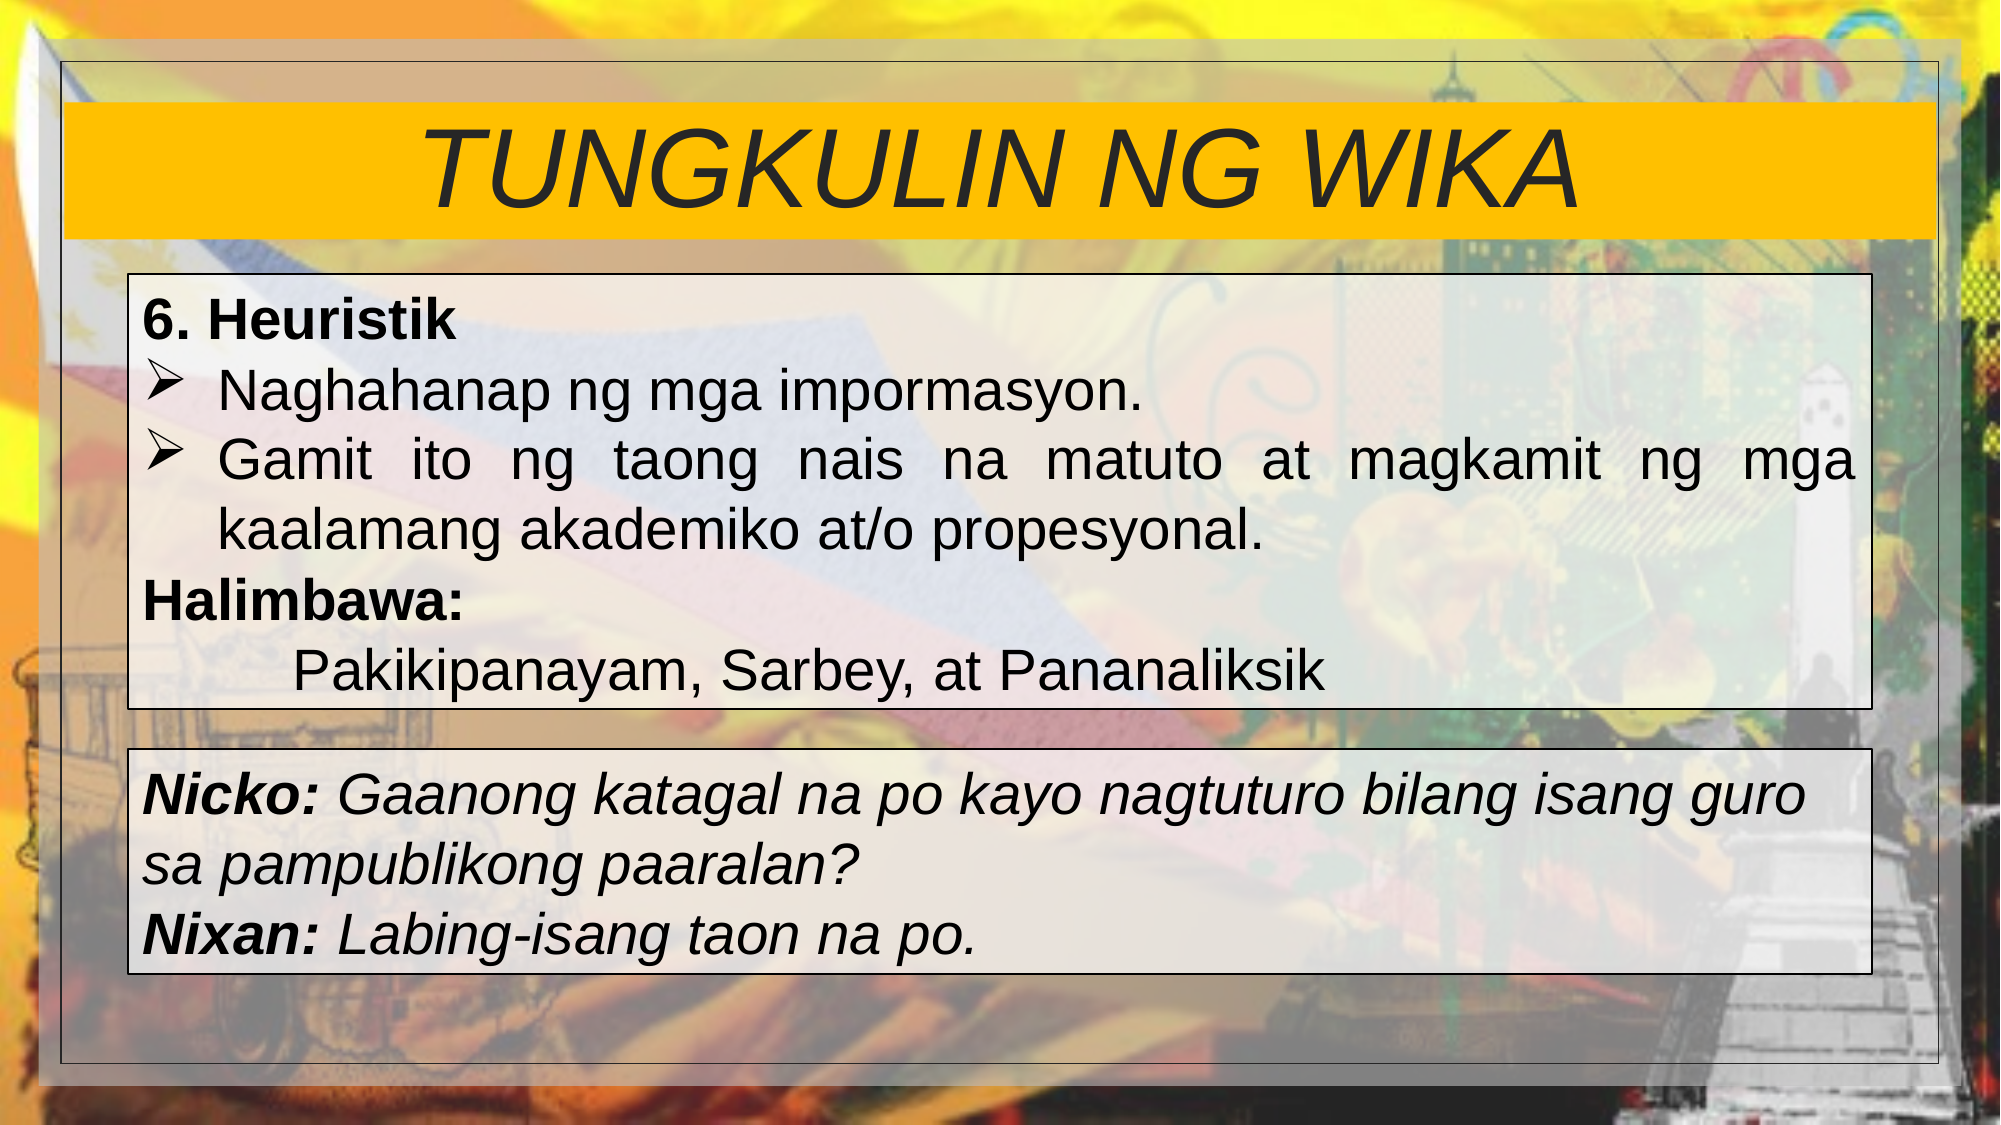

# TUNGKULIN NG WIKA
6. Heuristik
Naghahanap ng mga impormasyon.
Gamit ito ng taong nais na matuto at magkamit ng mga kaalamang akademiko at/o propesyonal.
Halimbawa:
	Pakikipanayam, Sarbey, at Pananaliksik
Nicko: Gaanong katagal na po kayo nagtuturo bilang isang guro sa pampublikong paaralan?
Nixan: Labing-isang taon na po.